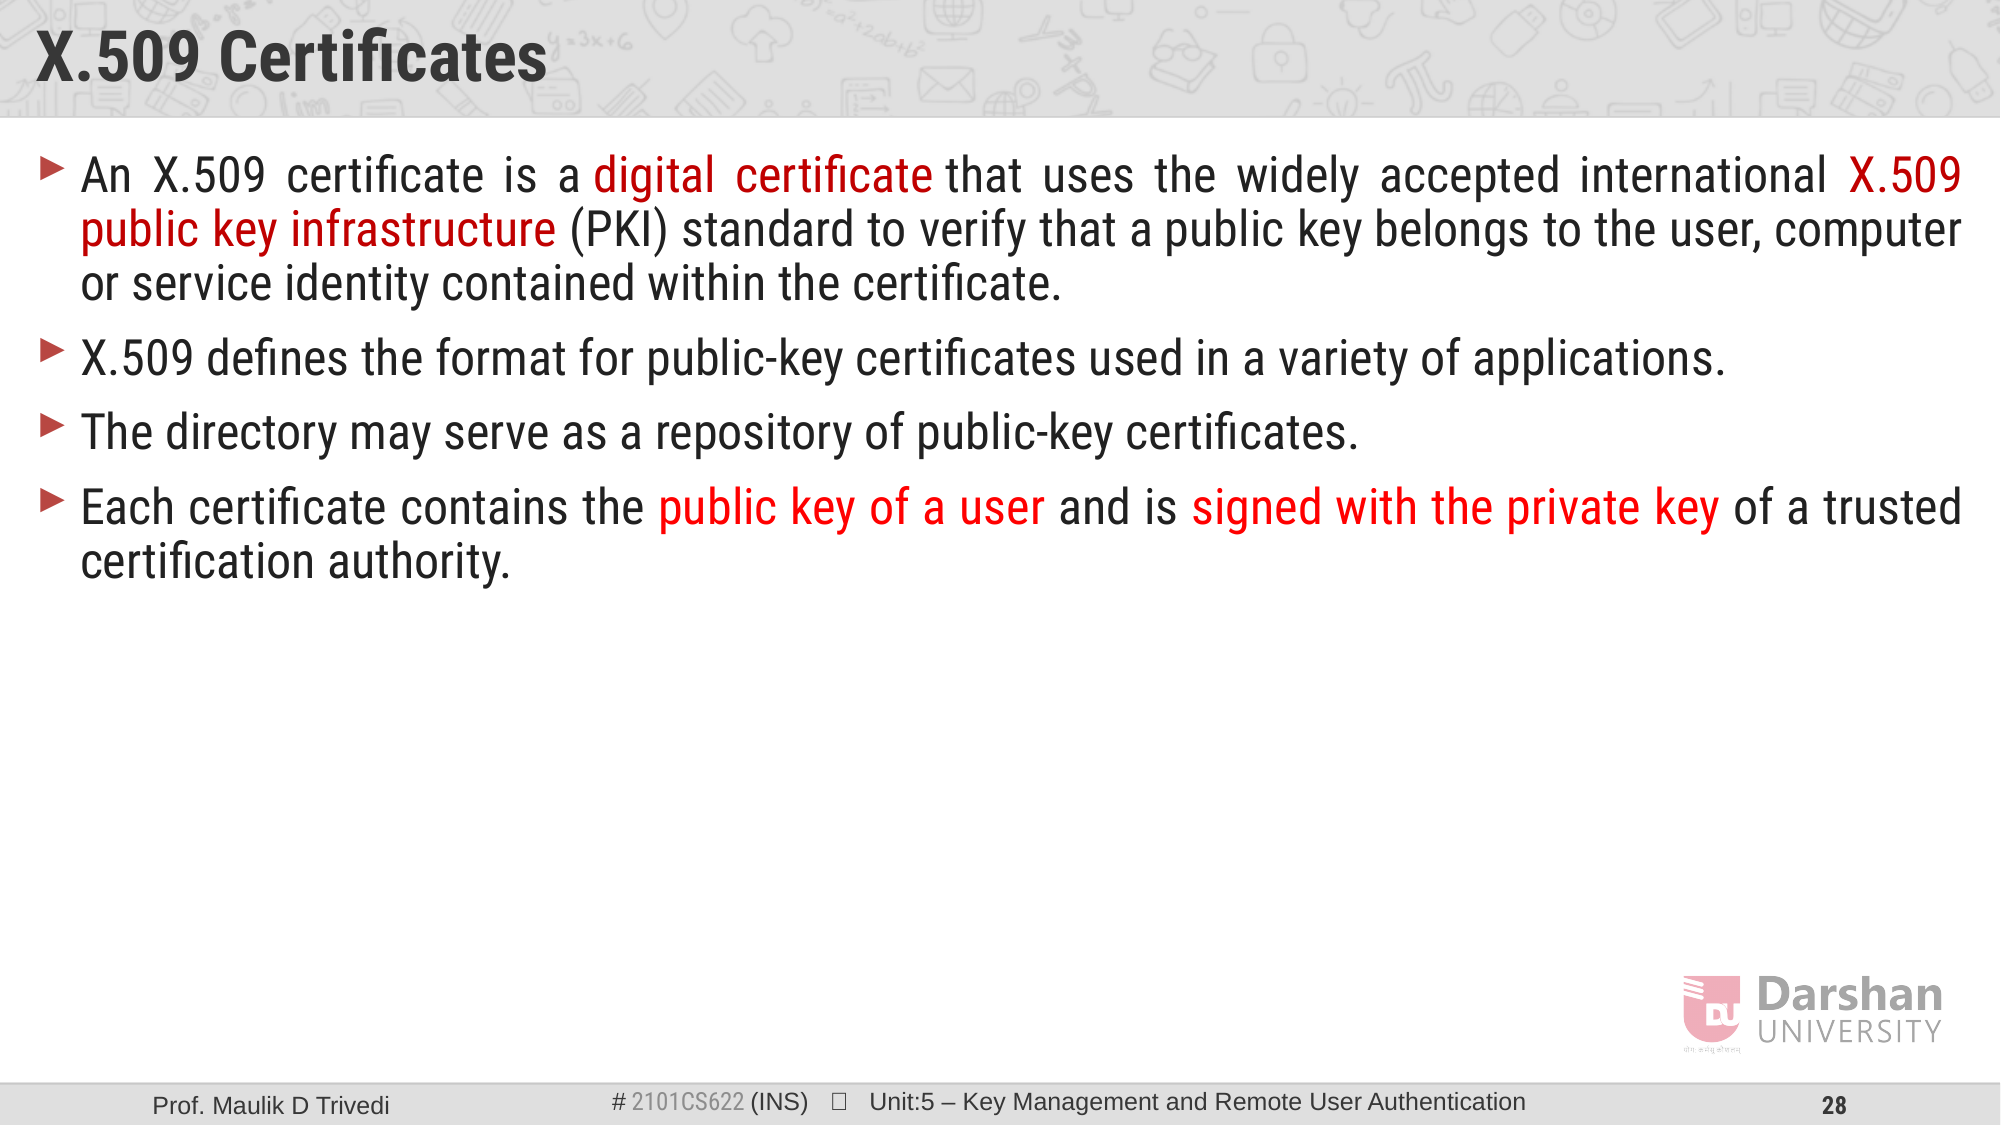

# X.509 Certificates
An X.509 certificate is a digital certificate that uses the widely accepted international X.509 public key infrastructure (PKI) standard to verify that a public key belongs to the user, computer or service identity contained within the certificate.
X.509 defines the format for public-key certificates used in a variety of applications.
The directory may serve as a repository of public-key certificates.
Each certificate contains the public key of a user and is signed with the private key of a trusted certification authority.